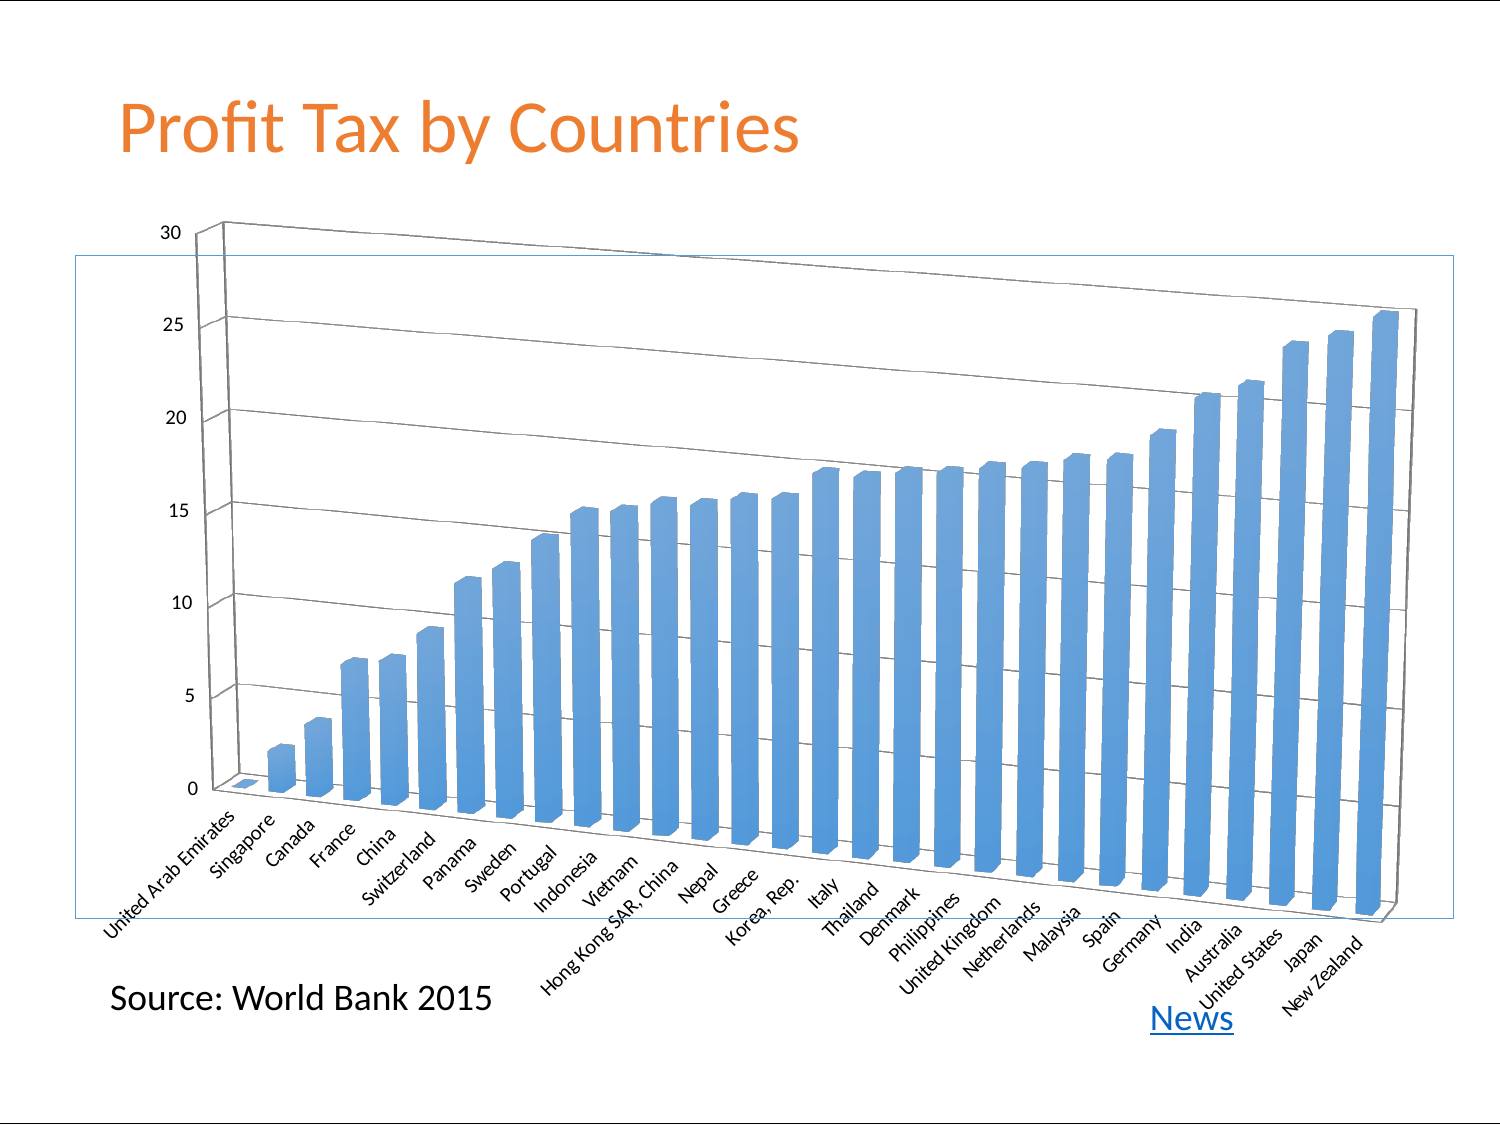

# Profit Tax by Countries

[unsupported chart]

Source: World Bank 2015
News